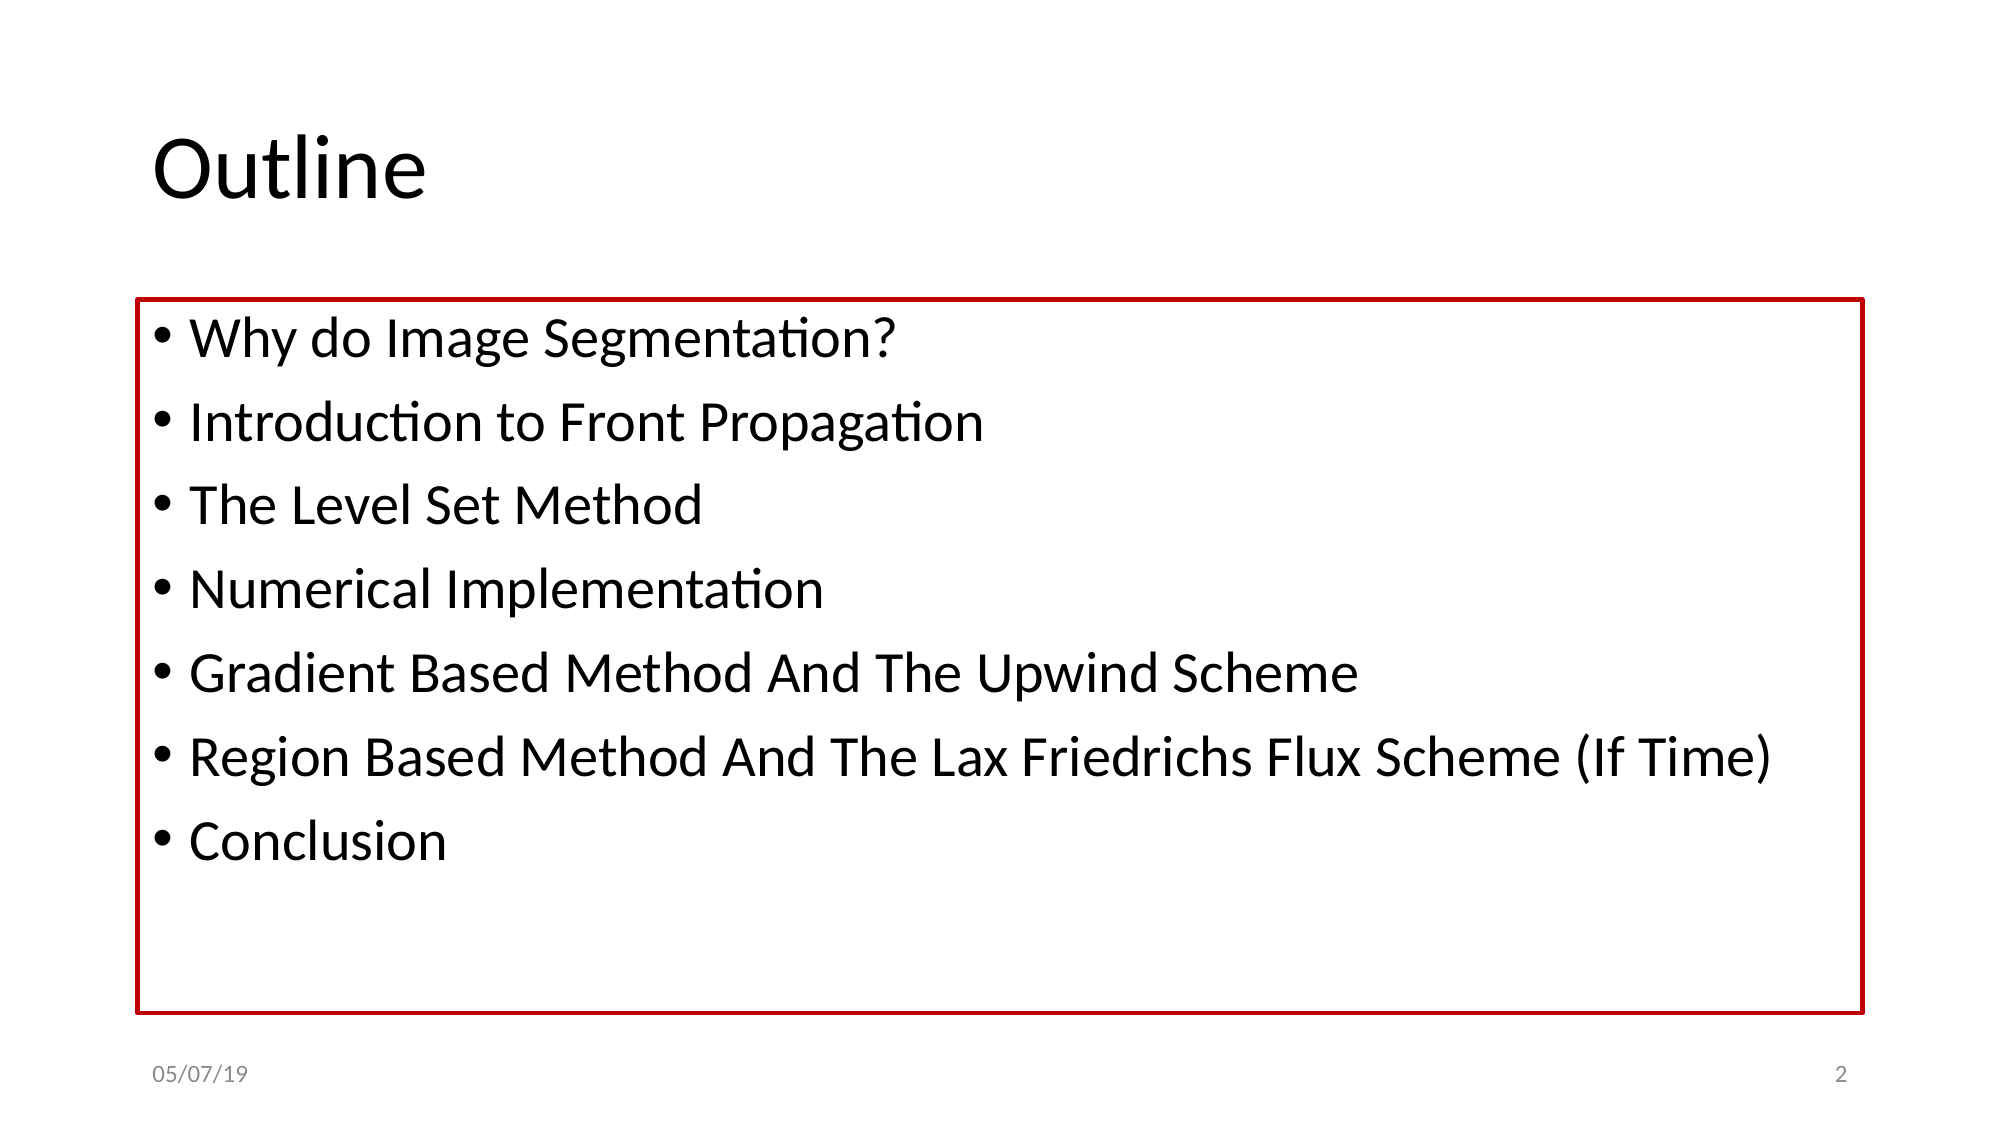

# Outline
Why do Image Segmentation?
Introduction to Front Propagation
The Level Set Method
Numerical Implementation
Gradient Based Method And The Upwind Scheme
Region Based Method And The Lax Friedrichs Flux Scheme (If Time)
Conclusion
05/07/19
2